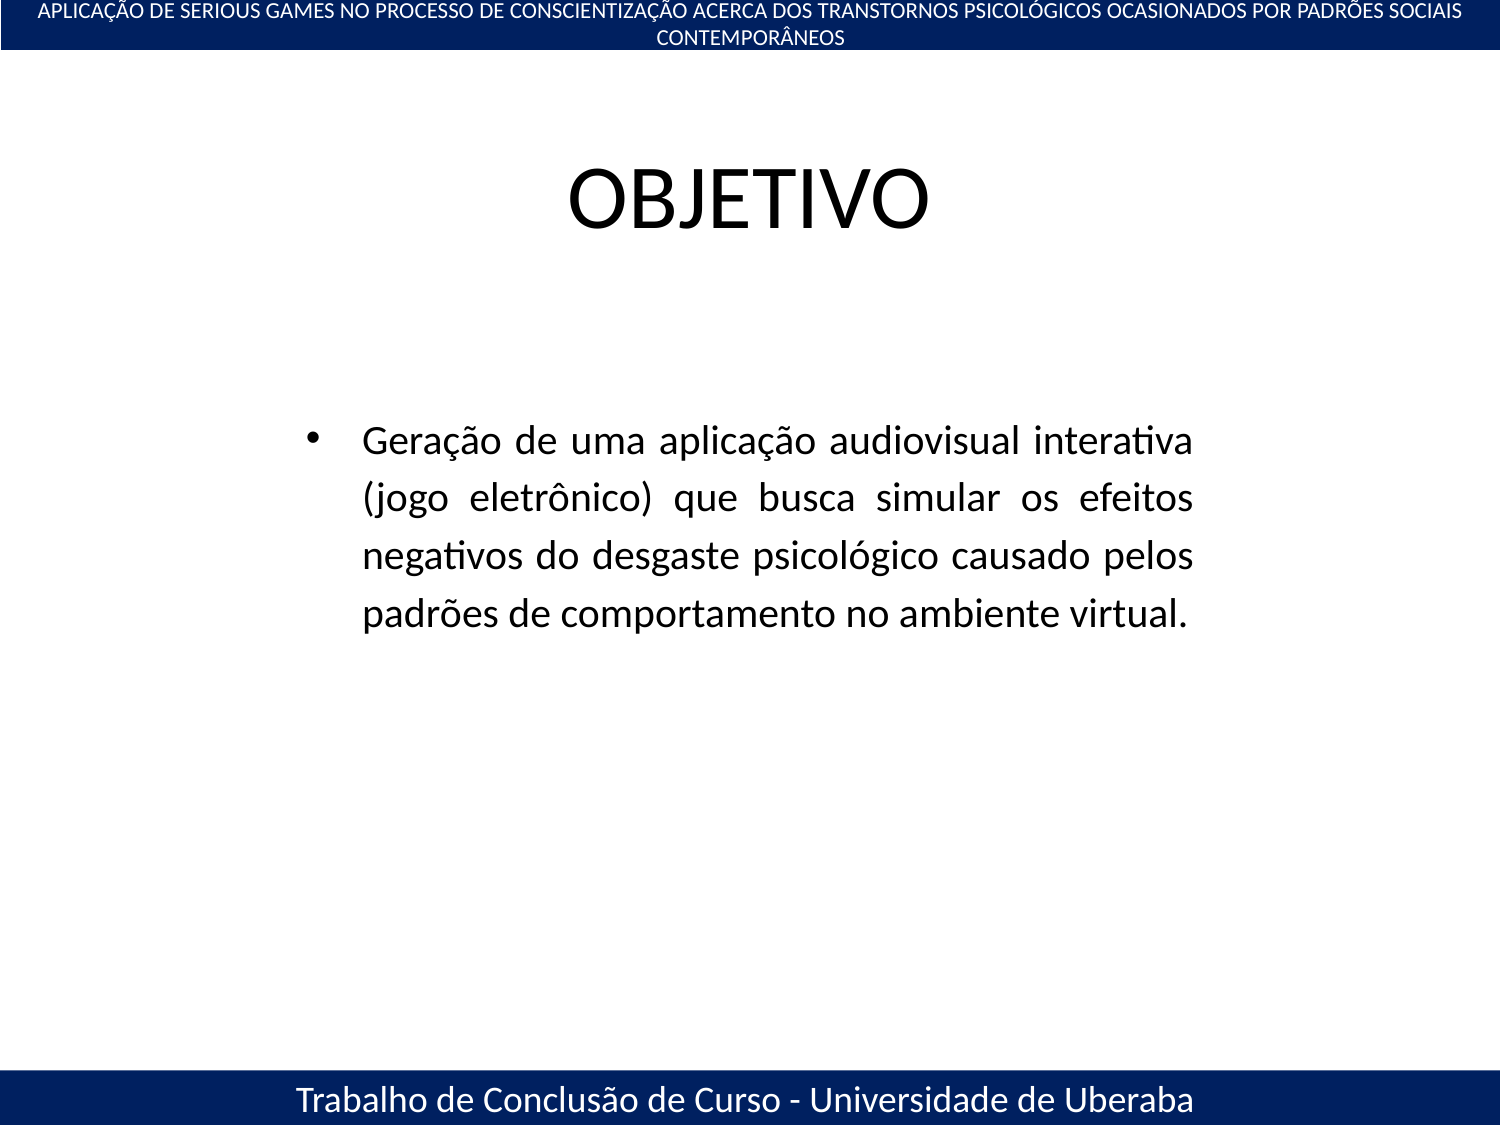

APLICAÇÃO DE SERIOUS GAMES NO PROCESSO DE CONSCIENTIZAÇÃO ACERCA DOS TRANSTORNOS PSICOLÓGICOS OCASIONADOS POR PADRÕES SOCIAIS CONTEMPORÂNEOS
# OBJETIVO
Geração de uma aplicação audiovisual interativa (jogo eletrônico) que busca simular os efeitos negativos do desgaste psicológico causado pelos padrões de comportamento no ambiente virtual.

Trabalho de Conclusão de Curso - Universidade de Uberaba